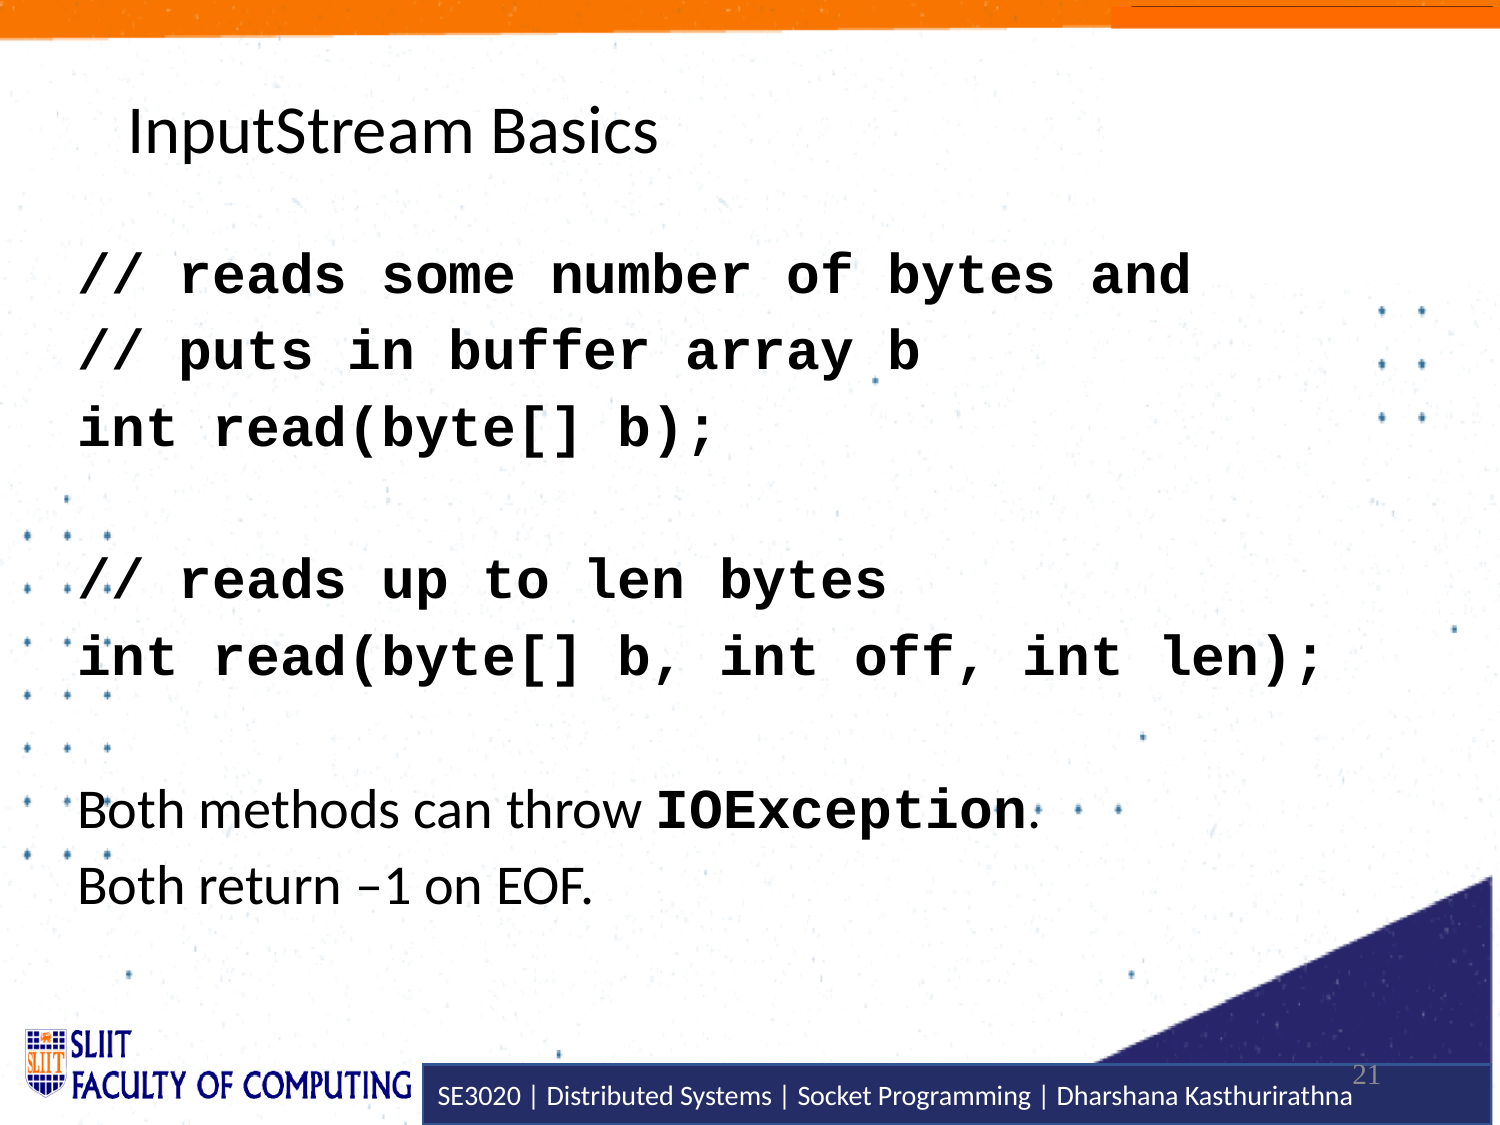

# InputStream Basics
// reads some number of bytes and
// puts in buffer array b
int read(byte[] b);

// reads up to len bytes
int read(byte[] b, int off, int len);

Both methods can throw IOException.
Both return –1 on EOF.

21